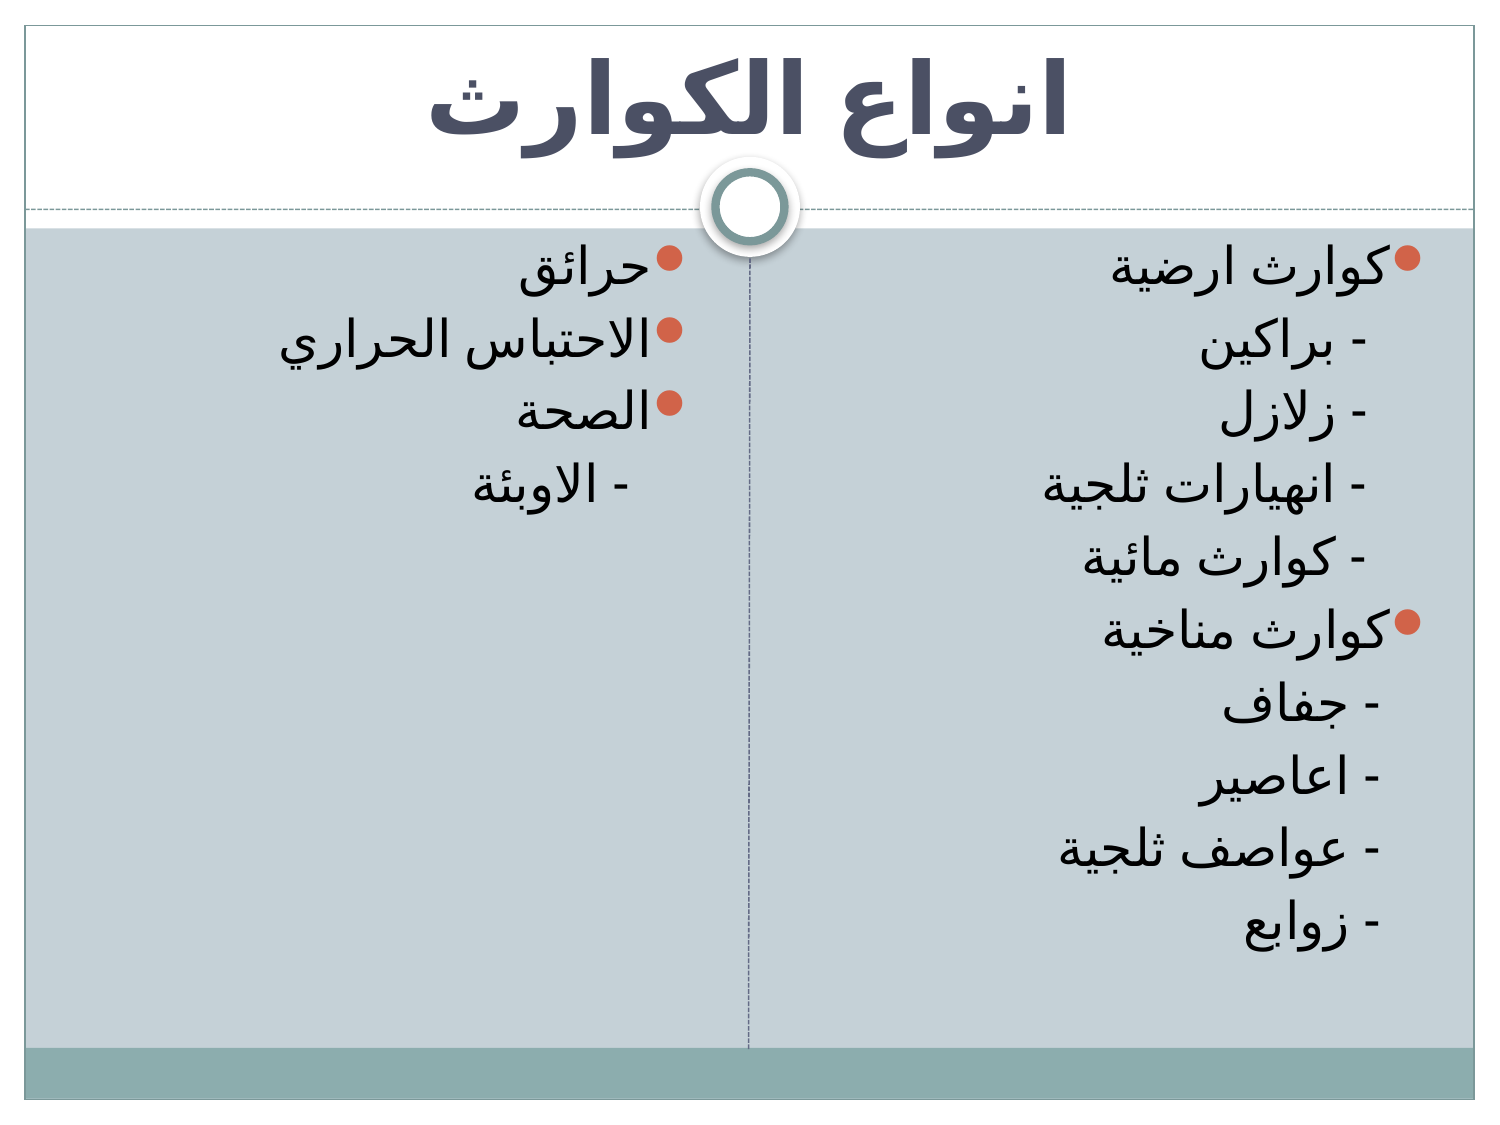

# انواع الكوارث
حرائق
الاحتباس الحراري
الصحة
     - الاوبئة
كوارث ارضية
     - براكين
     - زلازل
     - انهيارات ثلجية
     - كوارث مائية
كوارث مناخية
    - جفاف
    - اعاصير
    - عواصف ثلجية
    - زوابع